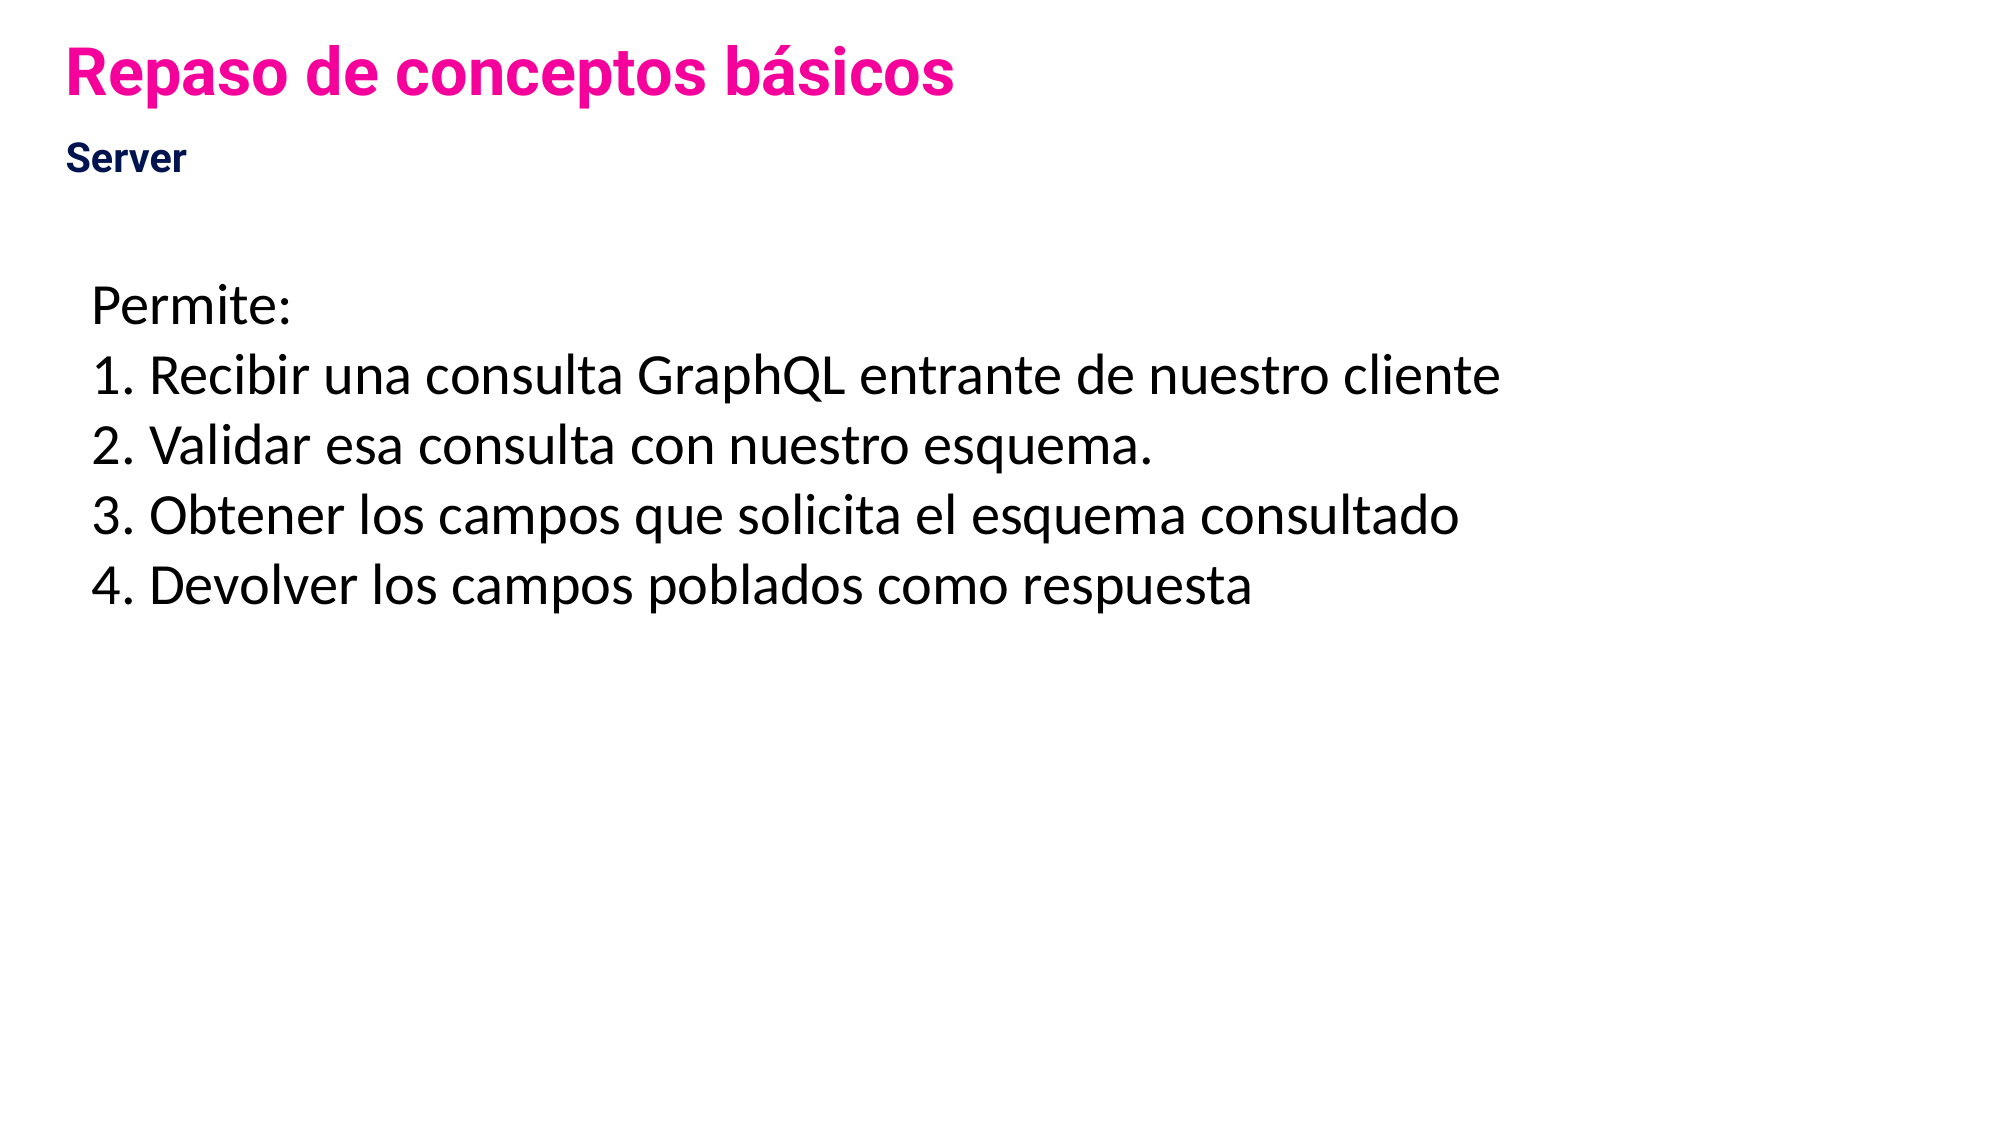

# Repaso de conceptos básicos
Server
Permite:
1. Recibir una consulta GraphQL entrante de nuestro cliente
2. Validar esa consulta con nuestro esquema.
3. Obtener los campos que solicita el esquema consultado
4. Devolver los campos poblados como respuesta